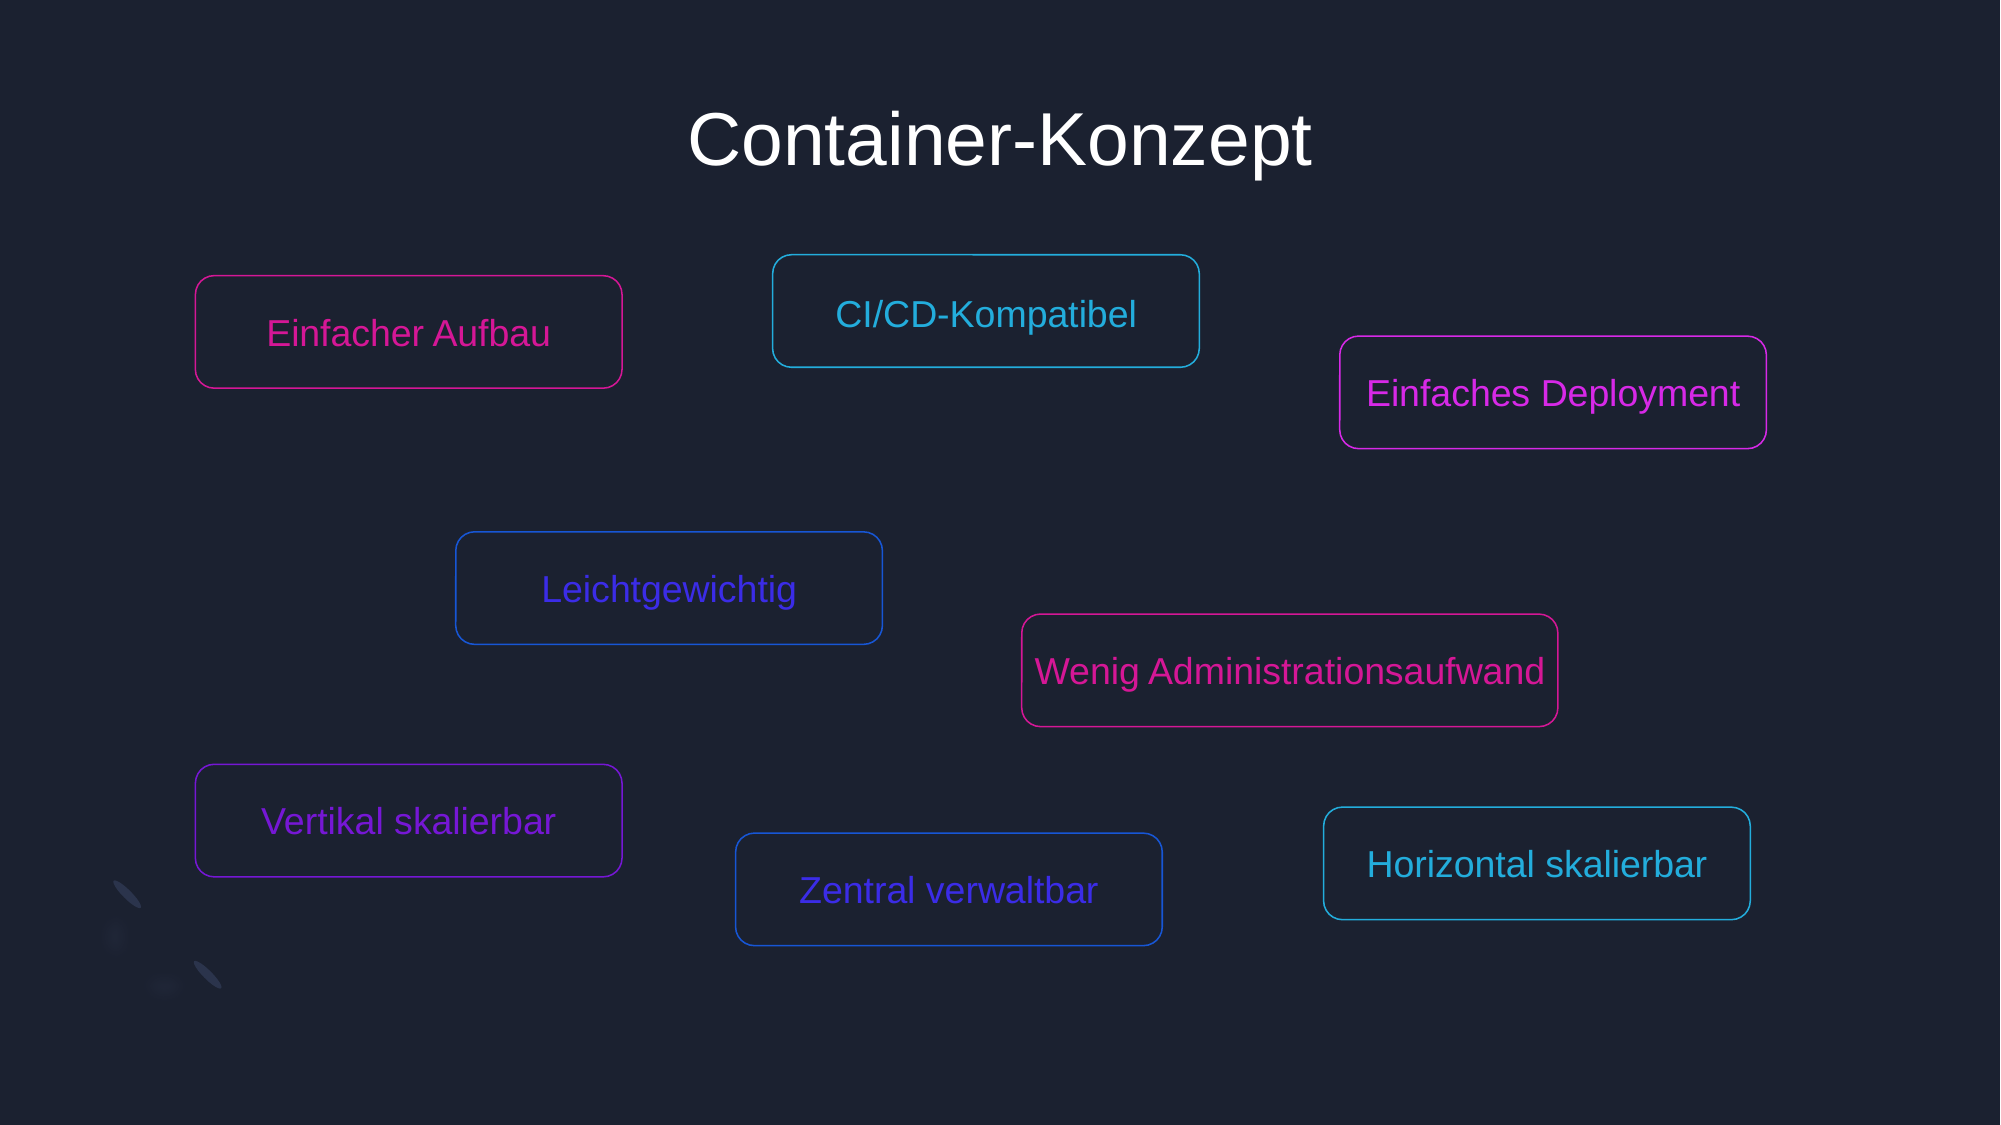

# Container-Konzept

CI/CD-Kompatibel

Einfacher Aufbau

Einfaches Deployment

Leichtgewichtig

Wenig Administrationsaufwand

Vertikal skalierbar

Horizontal skalierbar

Zentral verwaltbar